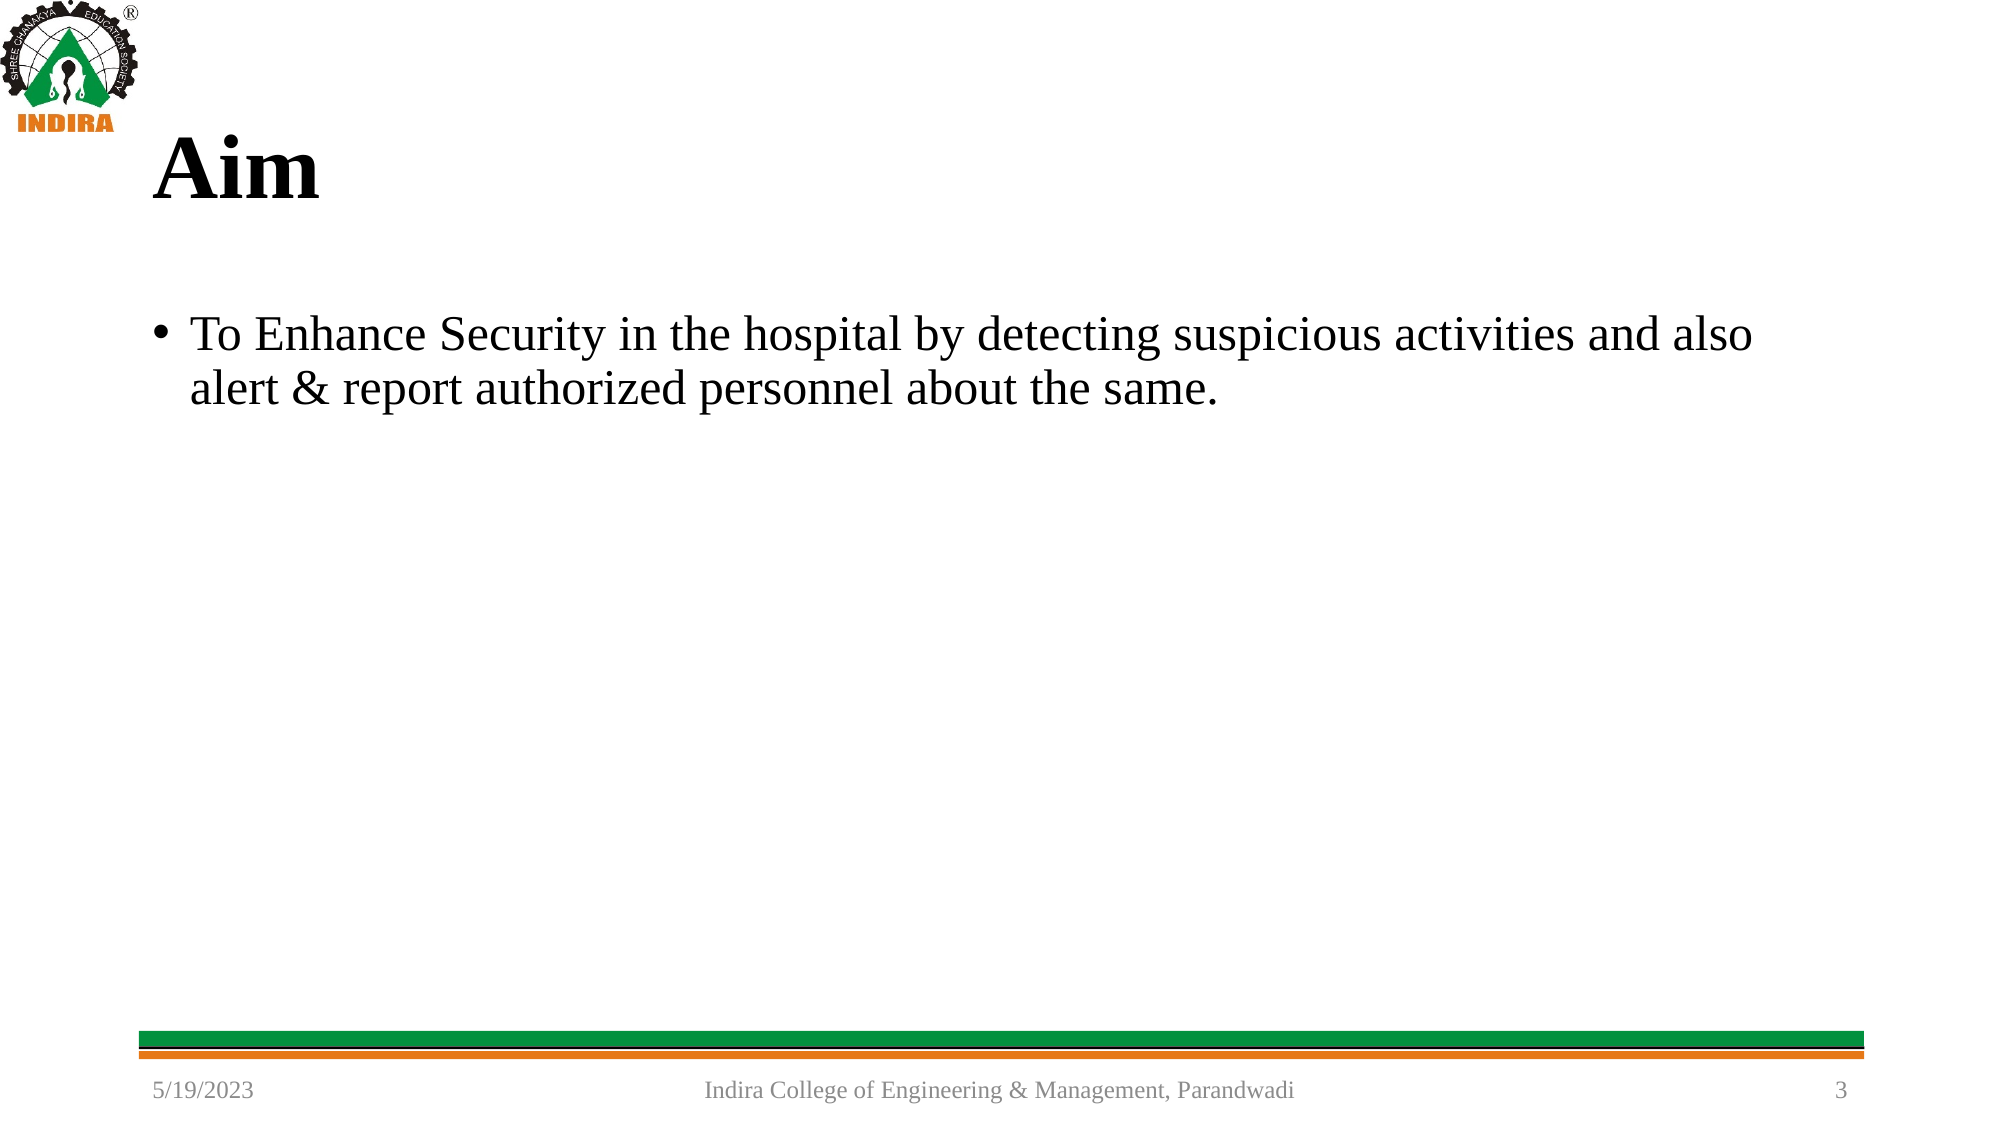

# Aim
To Enhance Security in the hospital by detecting suspicious activities and also alert & report authorized personnel about the same.
5/19/2023
Indira College of Engineering & Management, Parandwadi
3